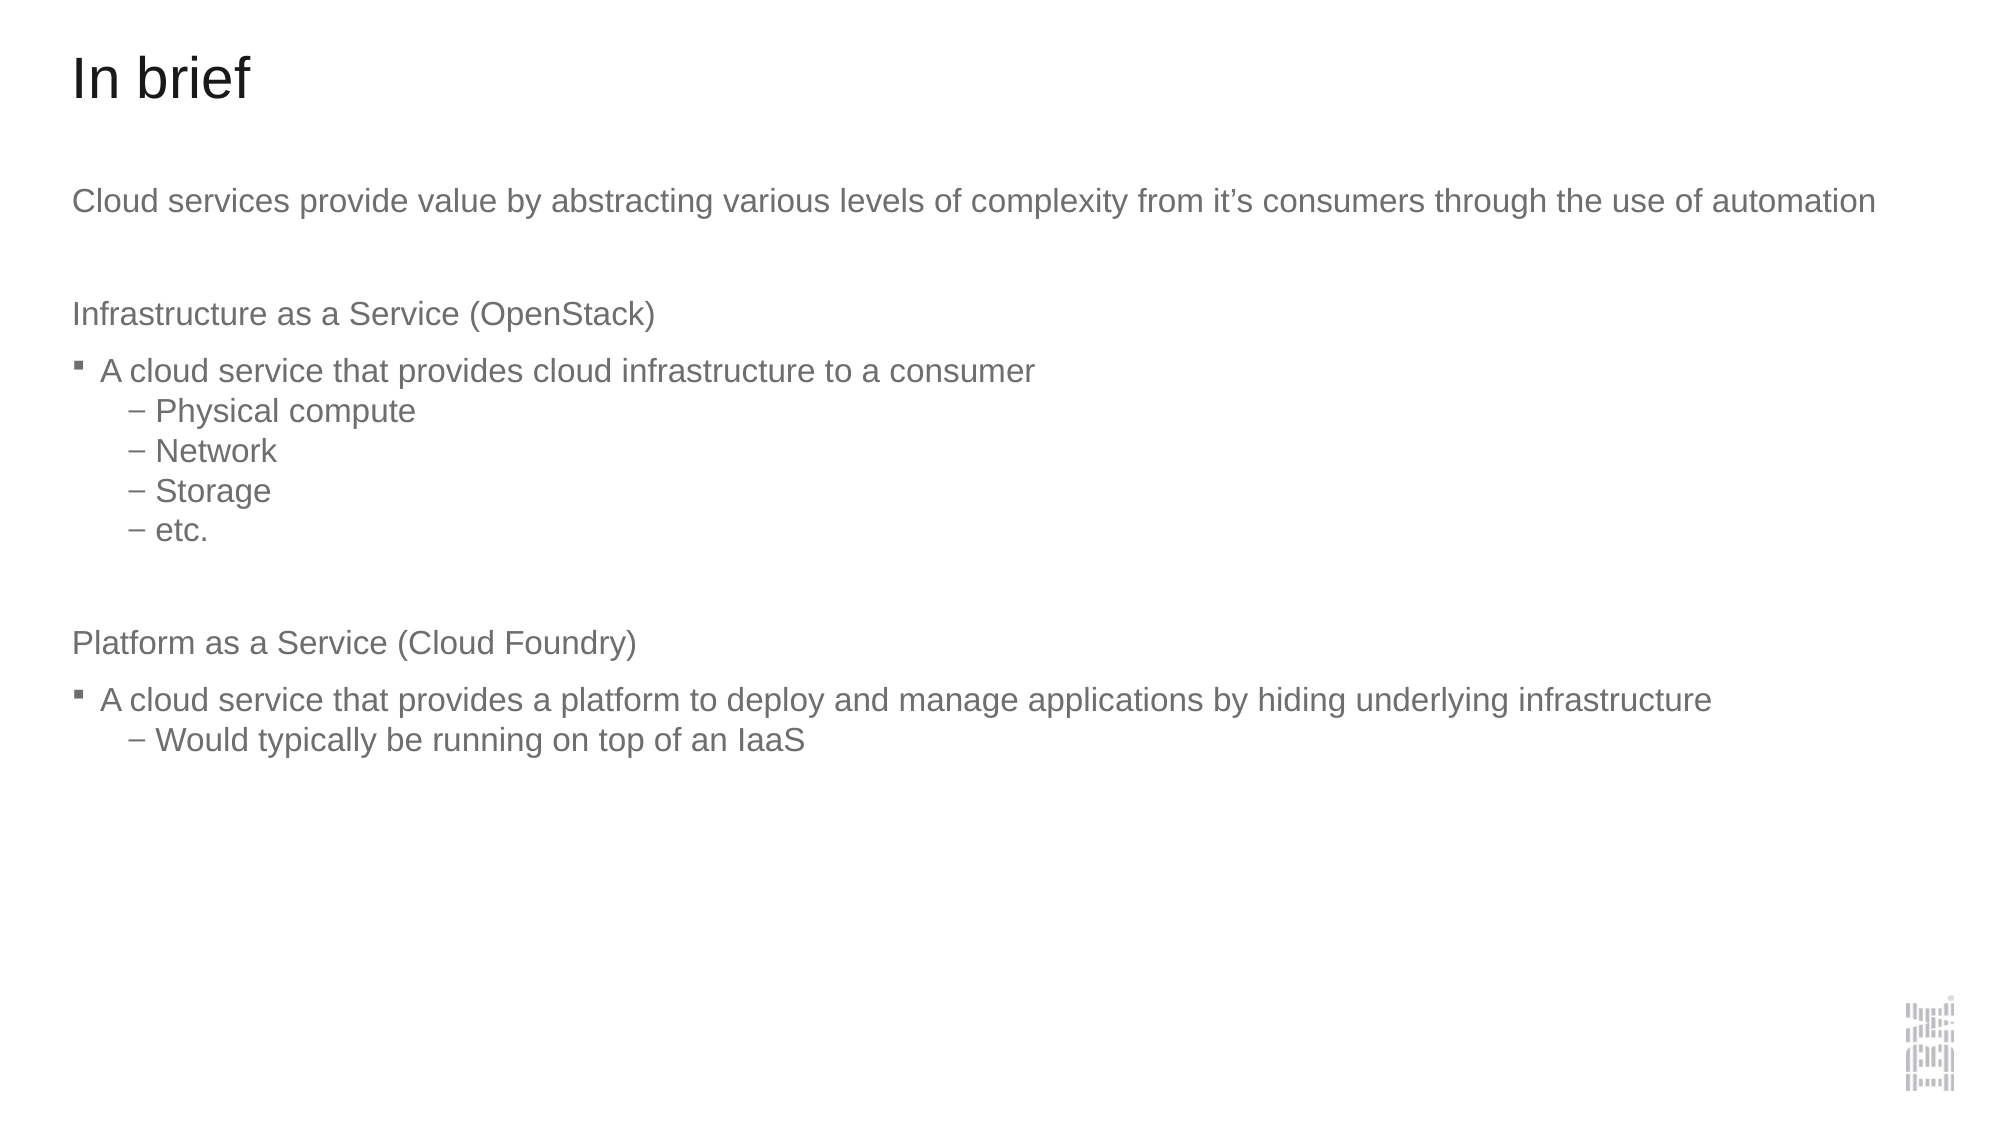

# In brief
Cloud services provide value by abstracting various levels of complexity from it’s consumers through the use of automation

Infrastructure as a Service (OpenStack)
A cloud service that provides cloud infrastructure to a consumer
Physical compute
Network
Storage
etc.

Platform as a Service (Cloud Foundry)
A cloud service that provides a platform to deploy and manage applications by hiding underlying infrastructure
Would typically be running on top of an IaaS